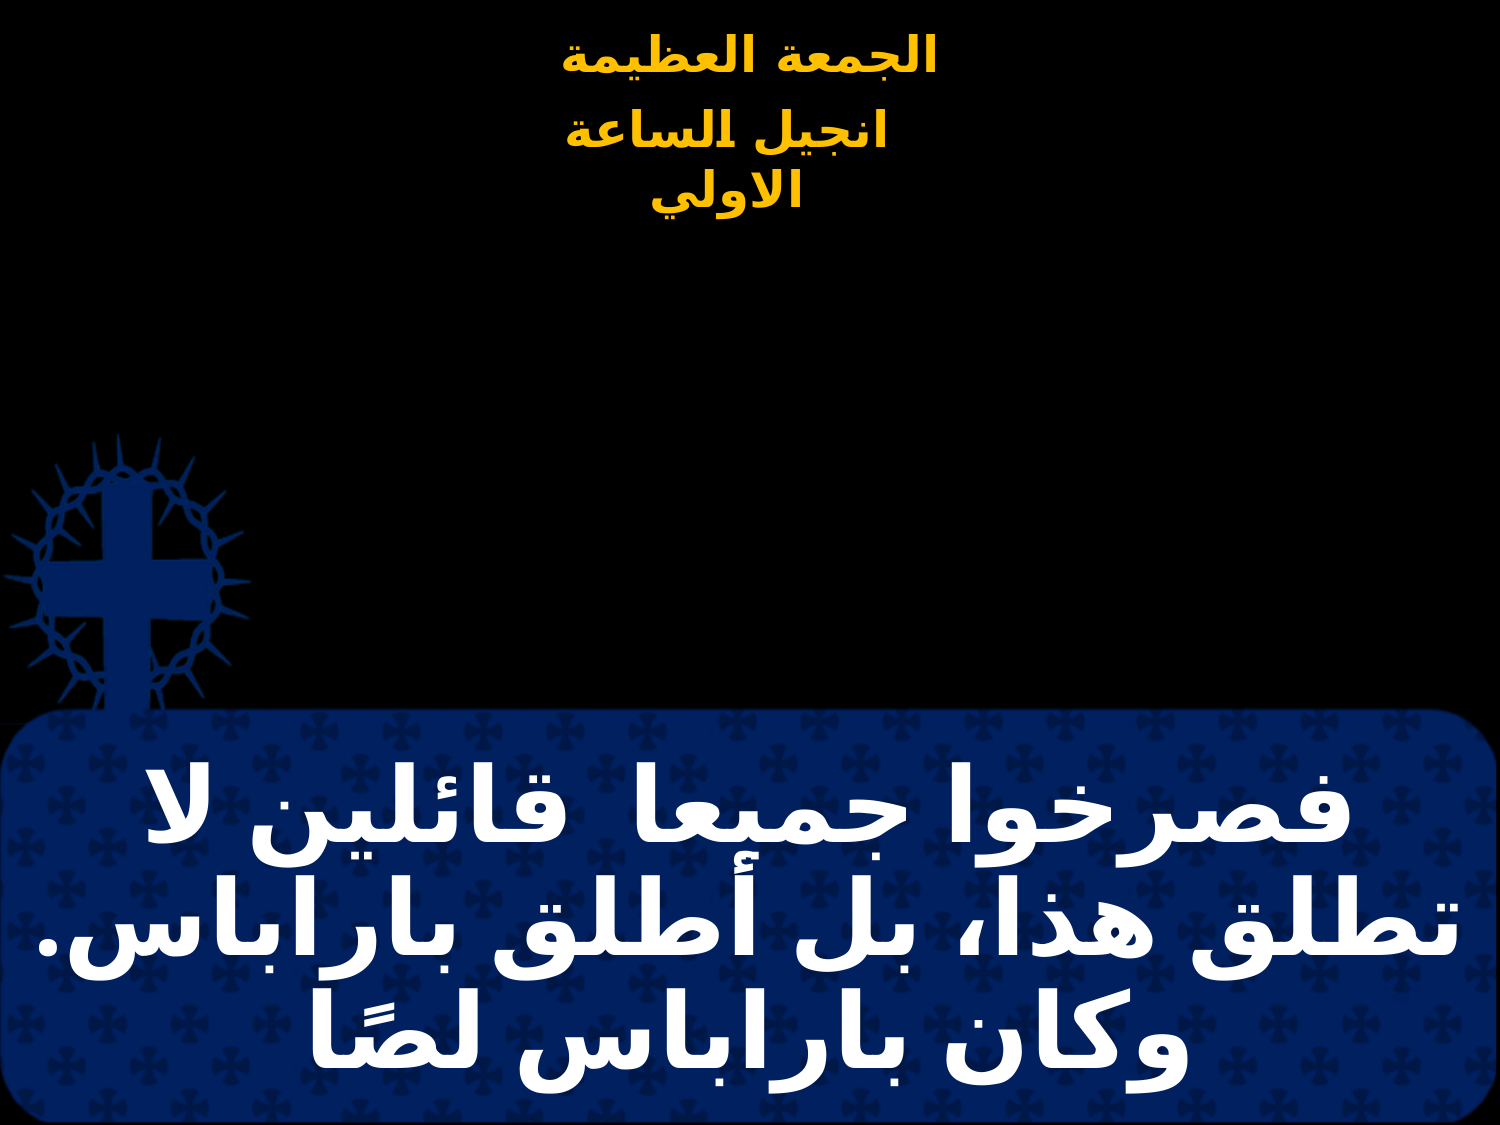

# فصرخوا جميعا  قائلين لا تطلق هذا، بل أطلق باراباس. وكان باراباس لصًا